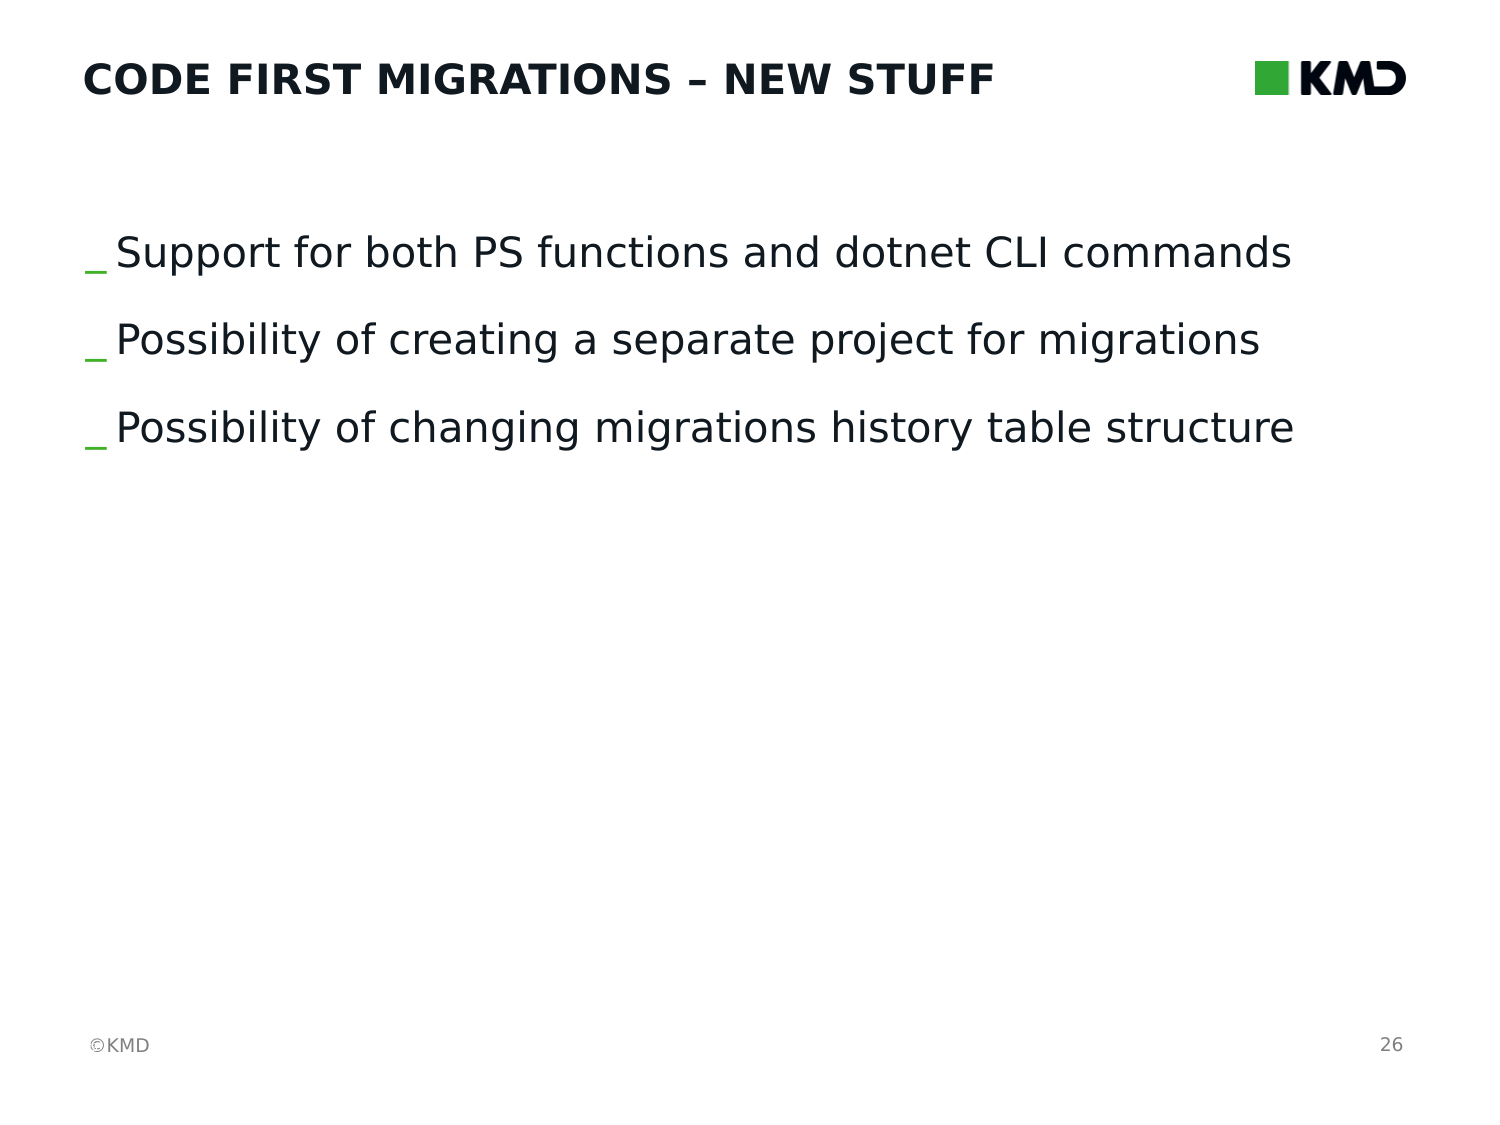

# CODE FIRST migrations – NEW STUFF
Support for both PS functions and dotnet CLI commands
Possibility of creating a separate project for migrations
Possibility of changing migrations history table structure
26